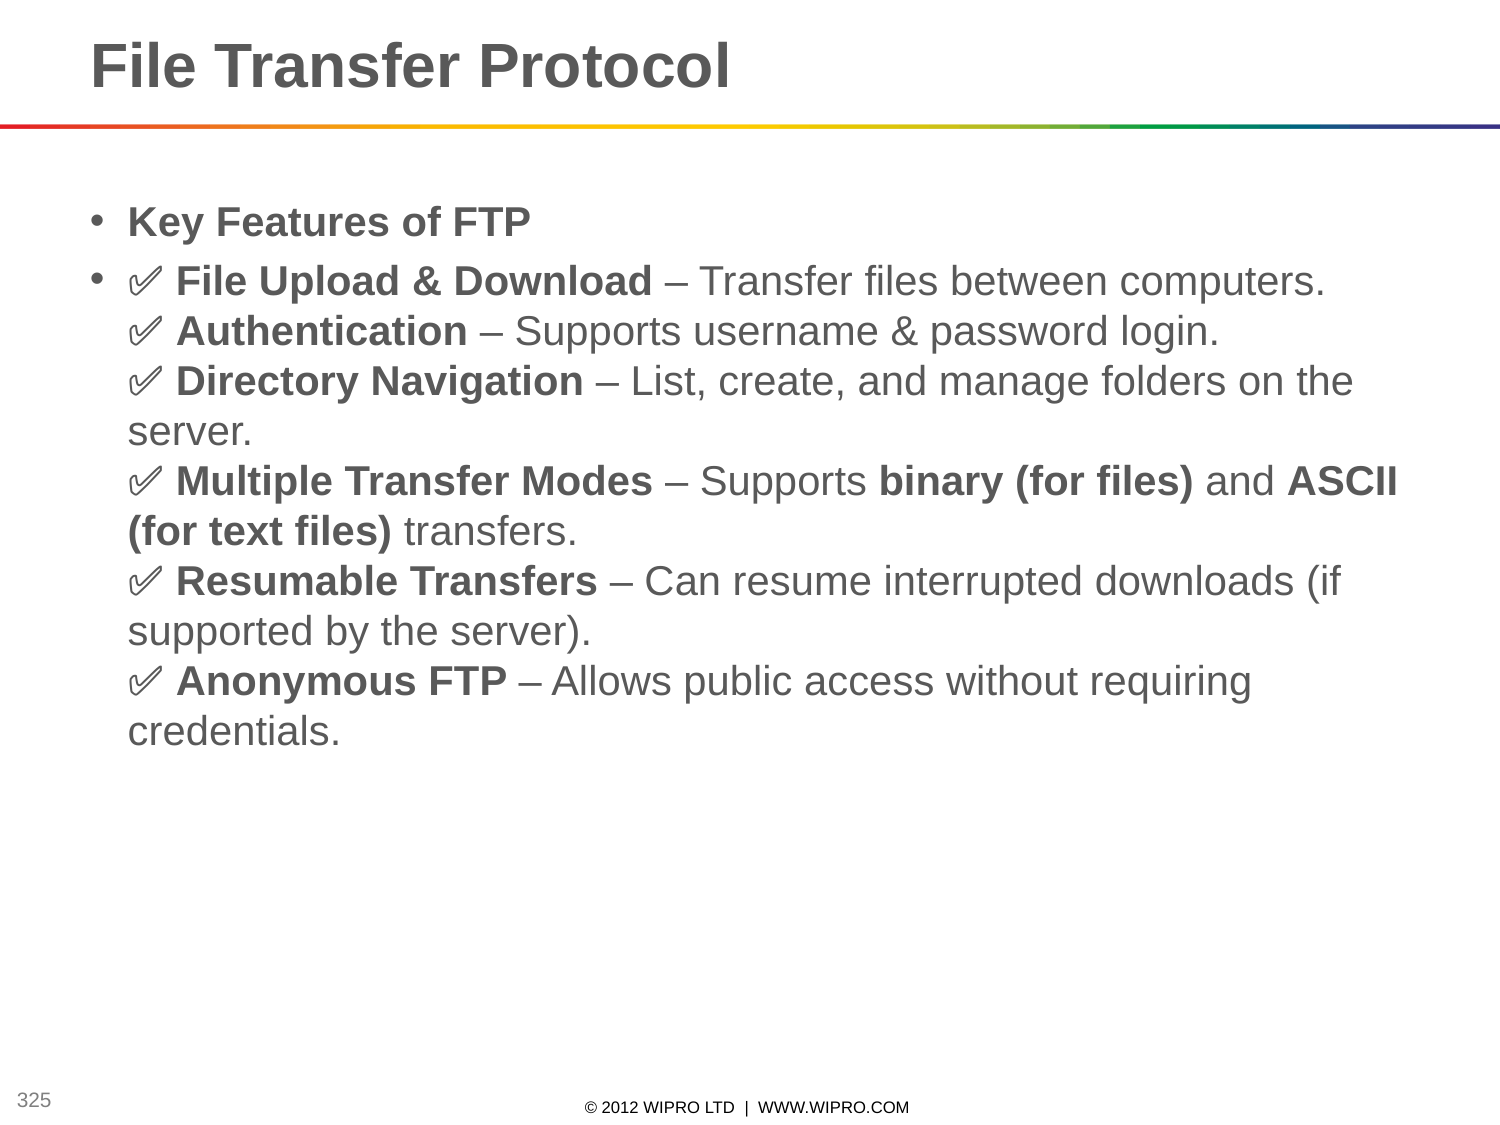

# File Transfer Protocol
Key Features of FTP
✅ File Upload & Download – Transfer files between computers.
✅ Authentication – Supports username & password login.
✅ Directory Navigation – List, create, and manage folders on the server.
✅ Multiple Transfer Modes – Supports binary (for files) and ASCII (for text files) transfers.
✅ Resumable Transfers – Can resume interrupted downloads (if supported by the server).
✅ Anonymous FTP – Allows public access without requiring credentials.